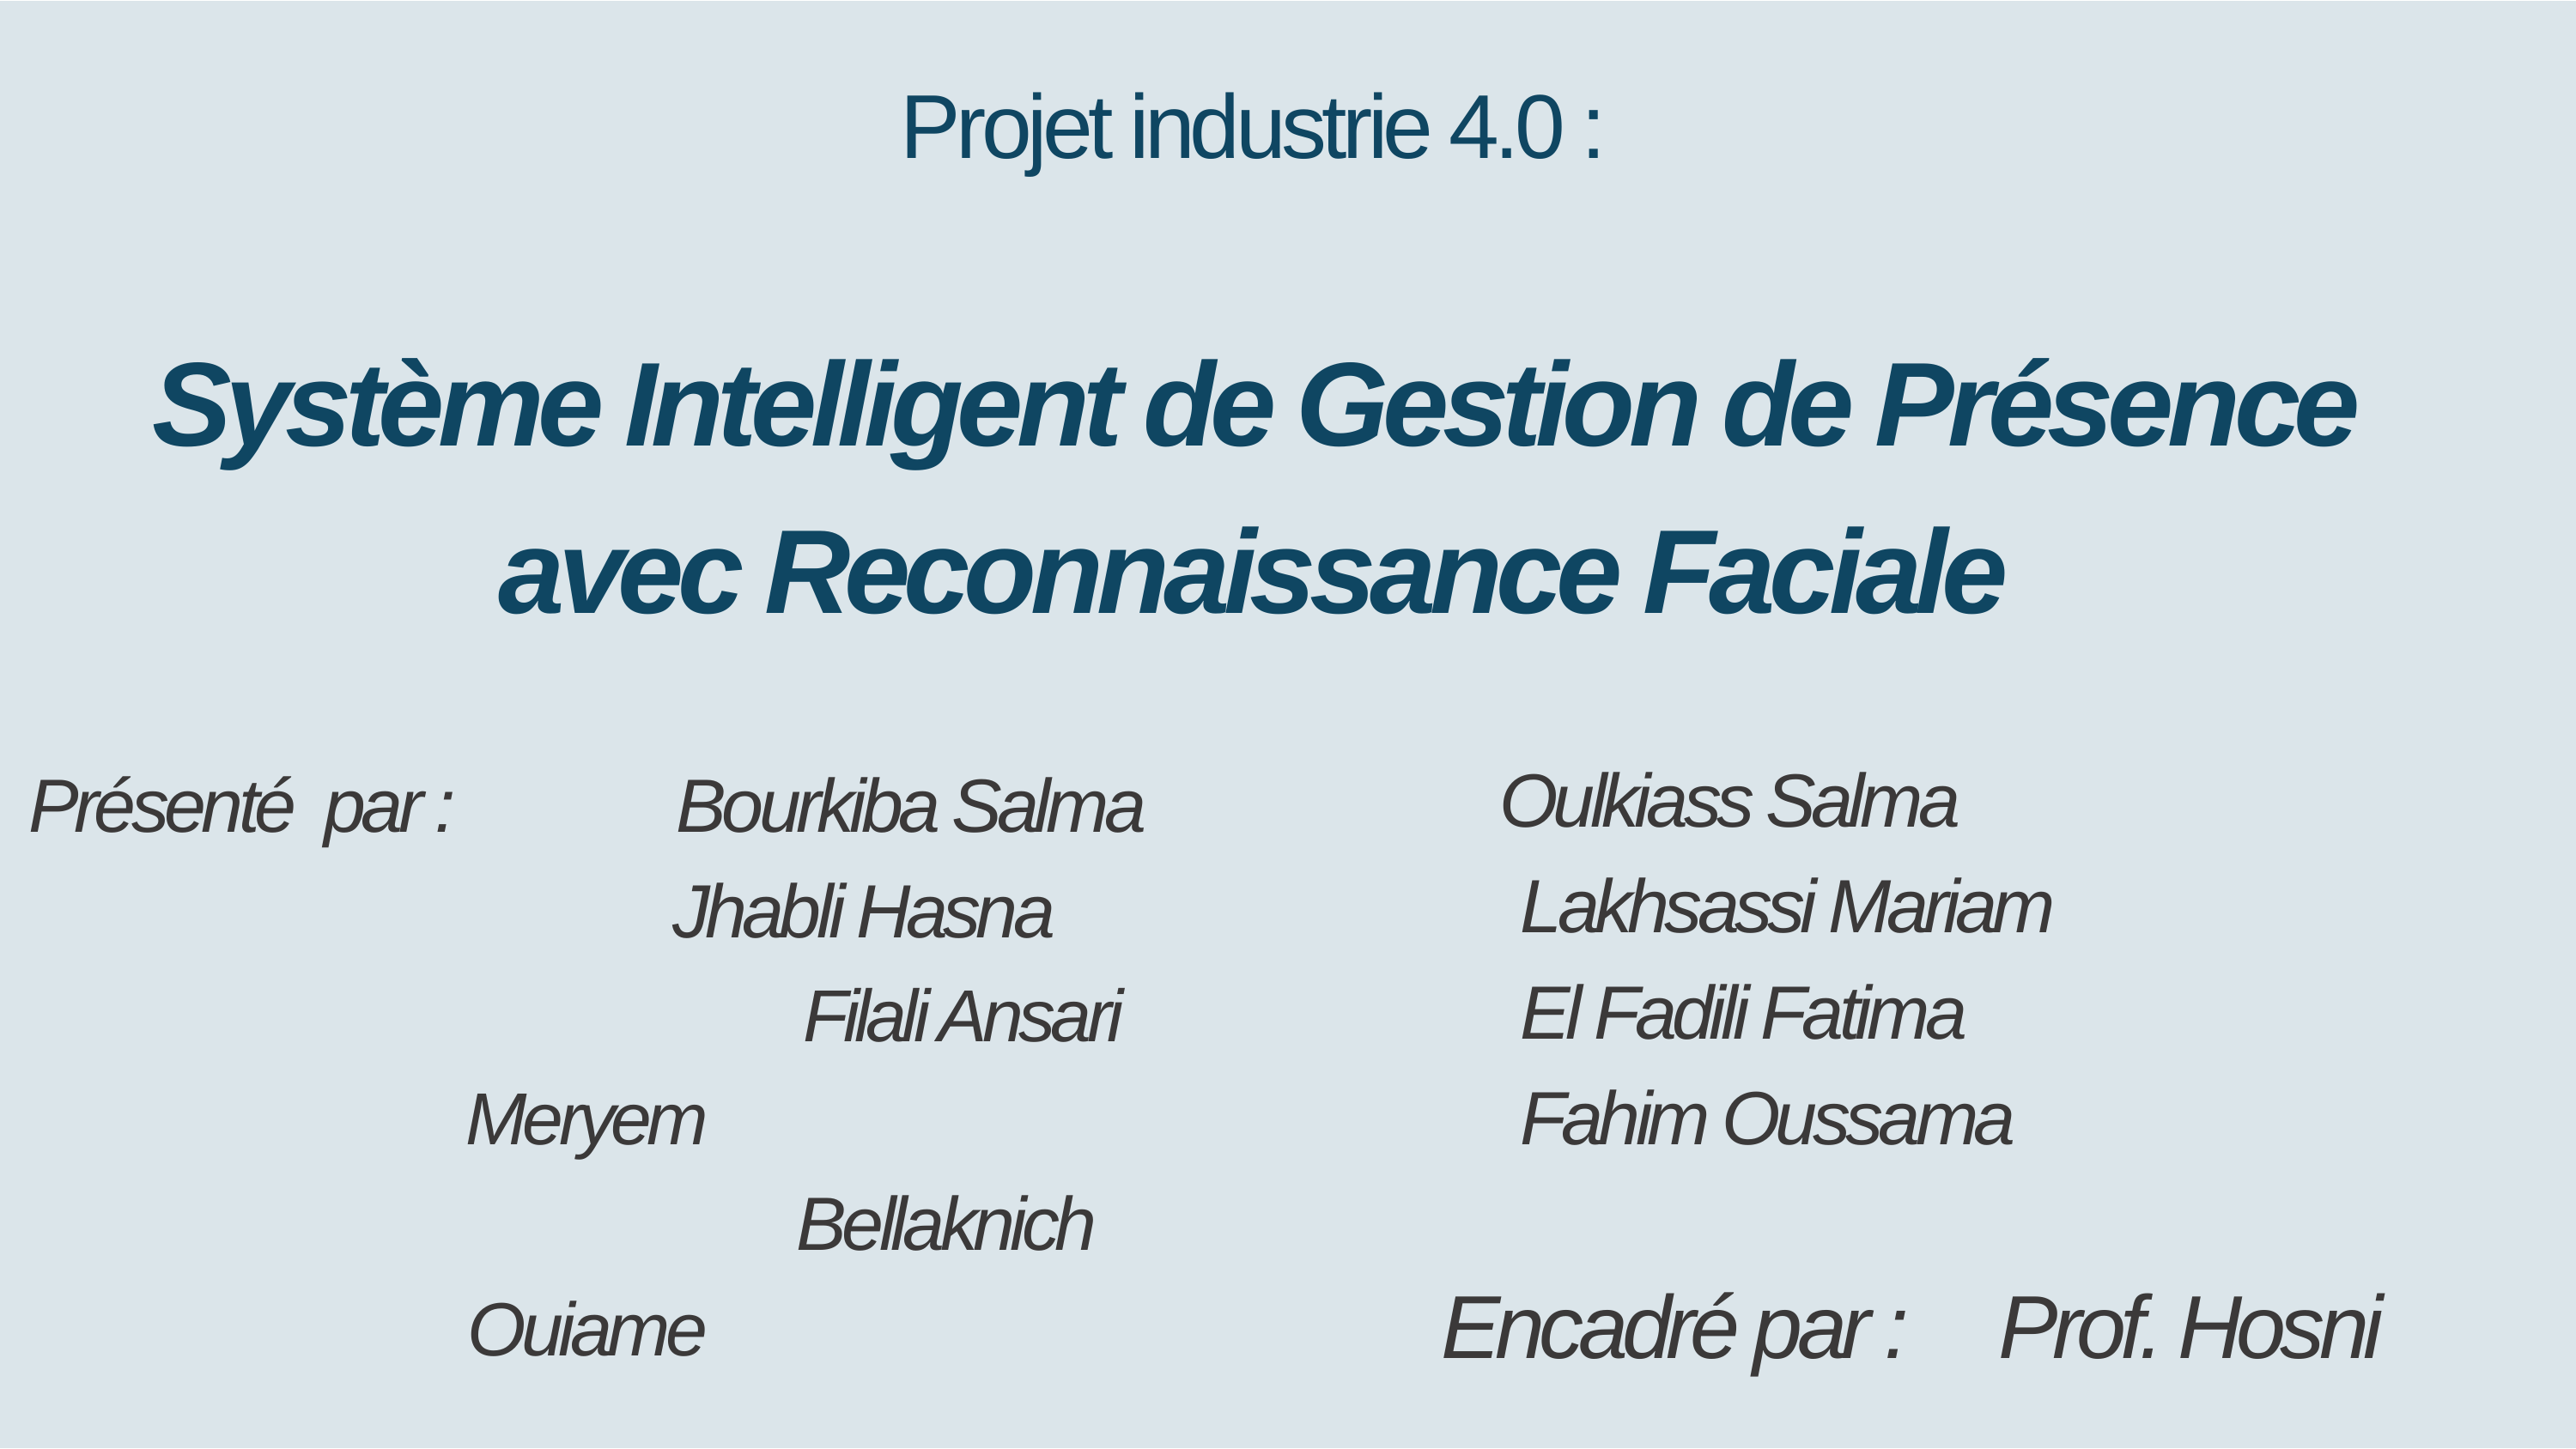

Projet industrie 4.0 :

Système Intelligent de Gestion de Présence avec Reconnaissance Faciale

01
02
Analyse statistique approfondie
Tests de normalité
03
Traitement des valeurs manquantes
04
Résultats
Sommaire
Oulkiass Salma
 Lakhsassi Mariam
 El Fadili Fatima
 Fahim Oussama

Présenté  par :              Bourkiba Salma
                                  Jhabli Hasna
                                               Filali Ansari Meryem
                                            Bellaknich Ouiame

05
Discussion
Analyse statistique approfondie
Tests de normalité
Traitement des valeurs manquantes
Correction des valeurs aberrantes
Visualisation complète des données
Méthodes de preprocessing avancées

06
Conclusion
07
Références
08
Remerciements
Encadré par :     Prof. Hosni